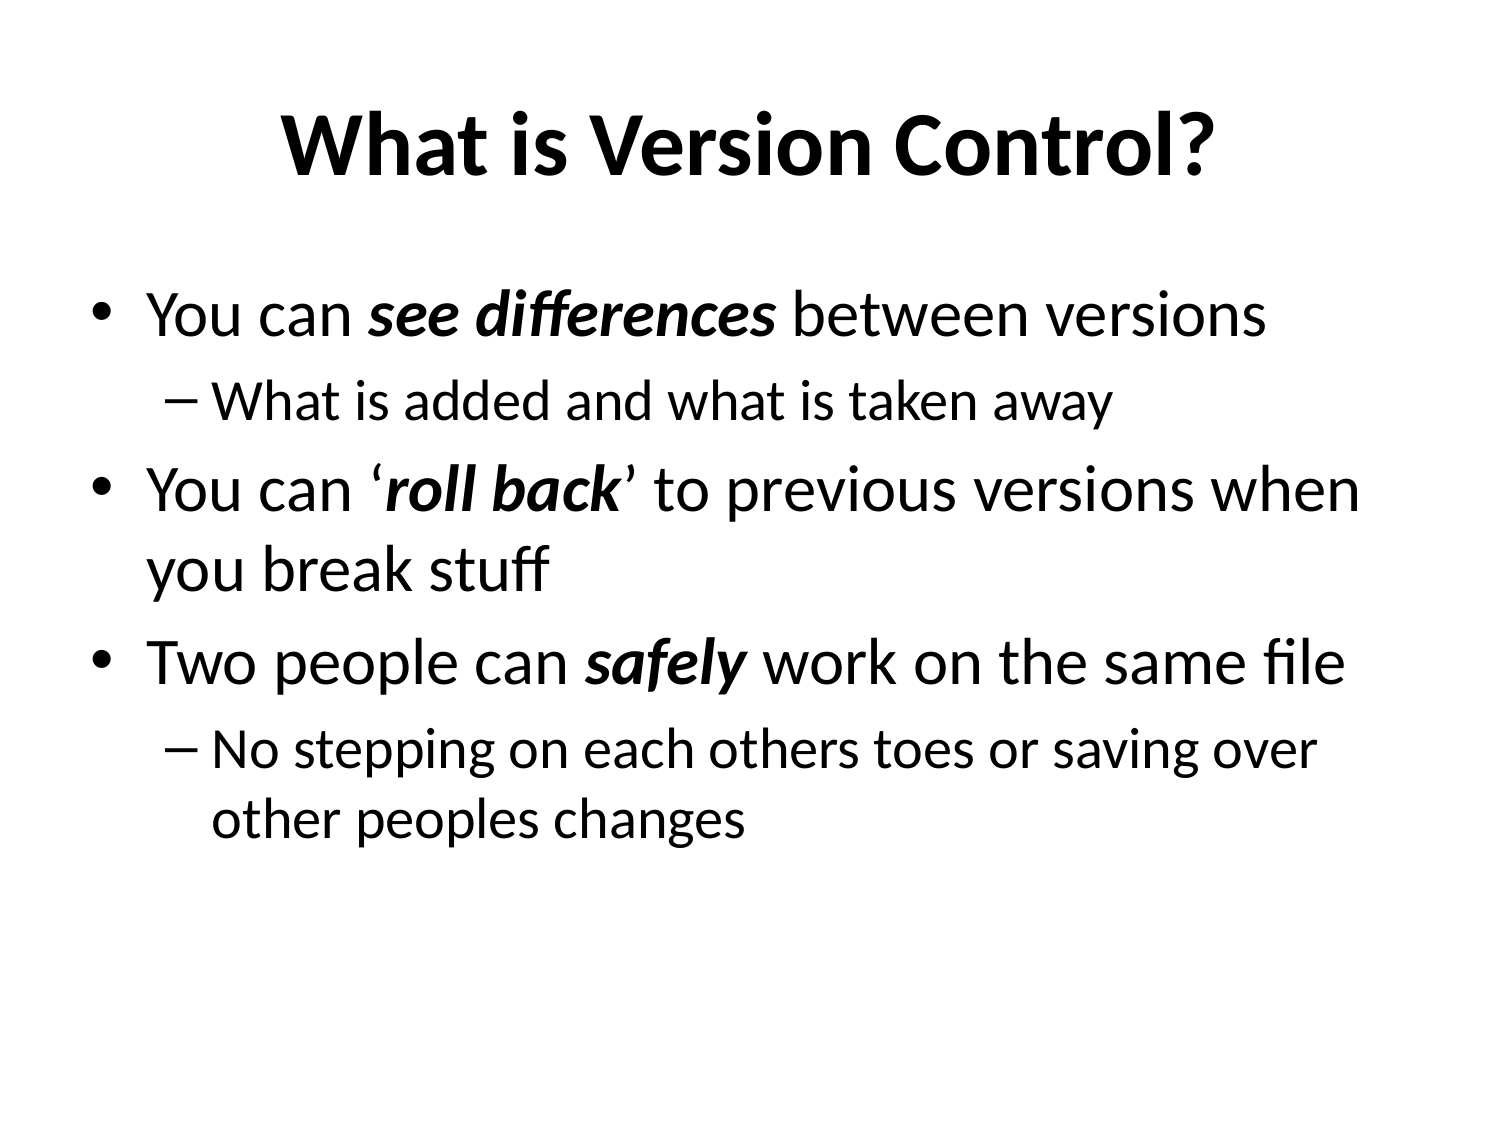

# What is Version Control?
You can see differences between versions
What is added and what is taken away
You can ‘roll back’ to previous versions when you break stuff
Two people can safely work on the same file
No stepping on each others toes or saving over other peoples changes